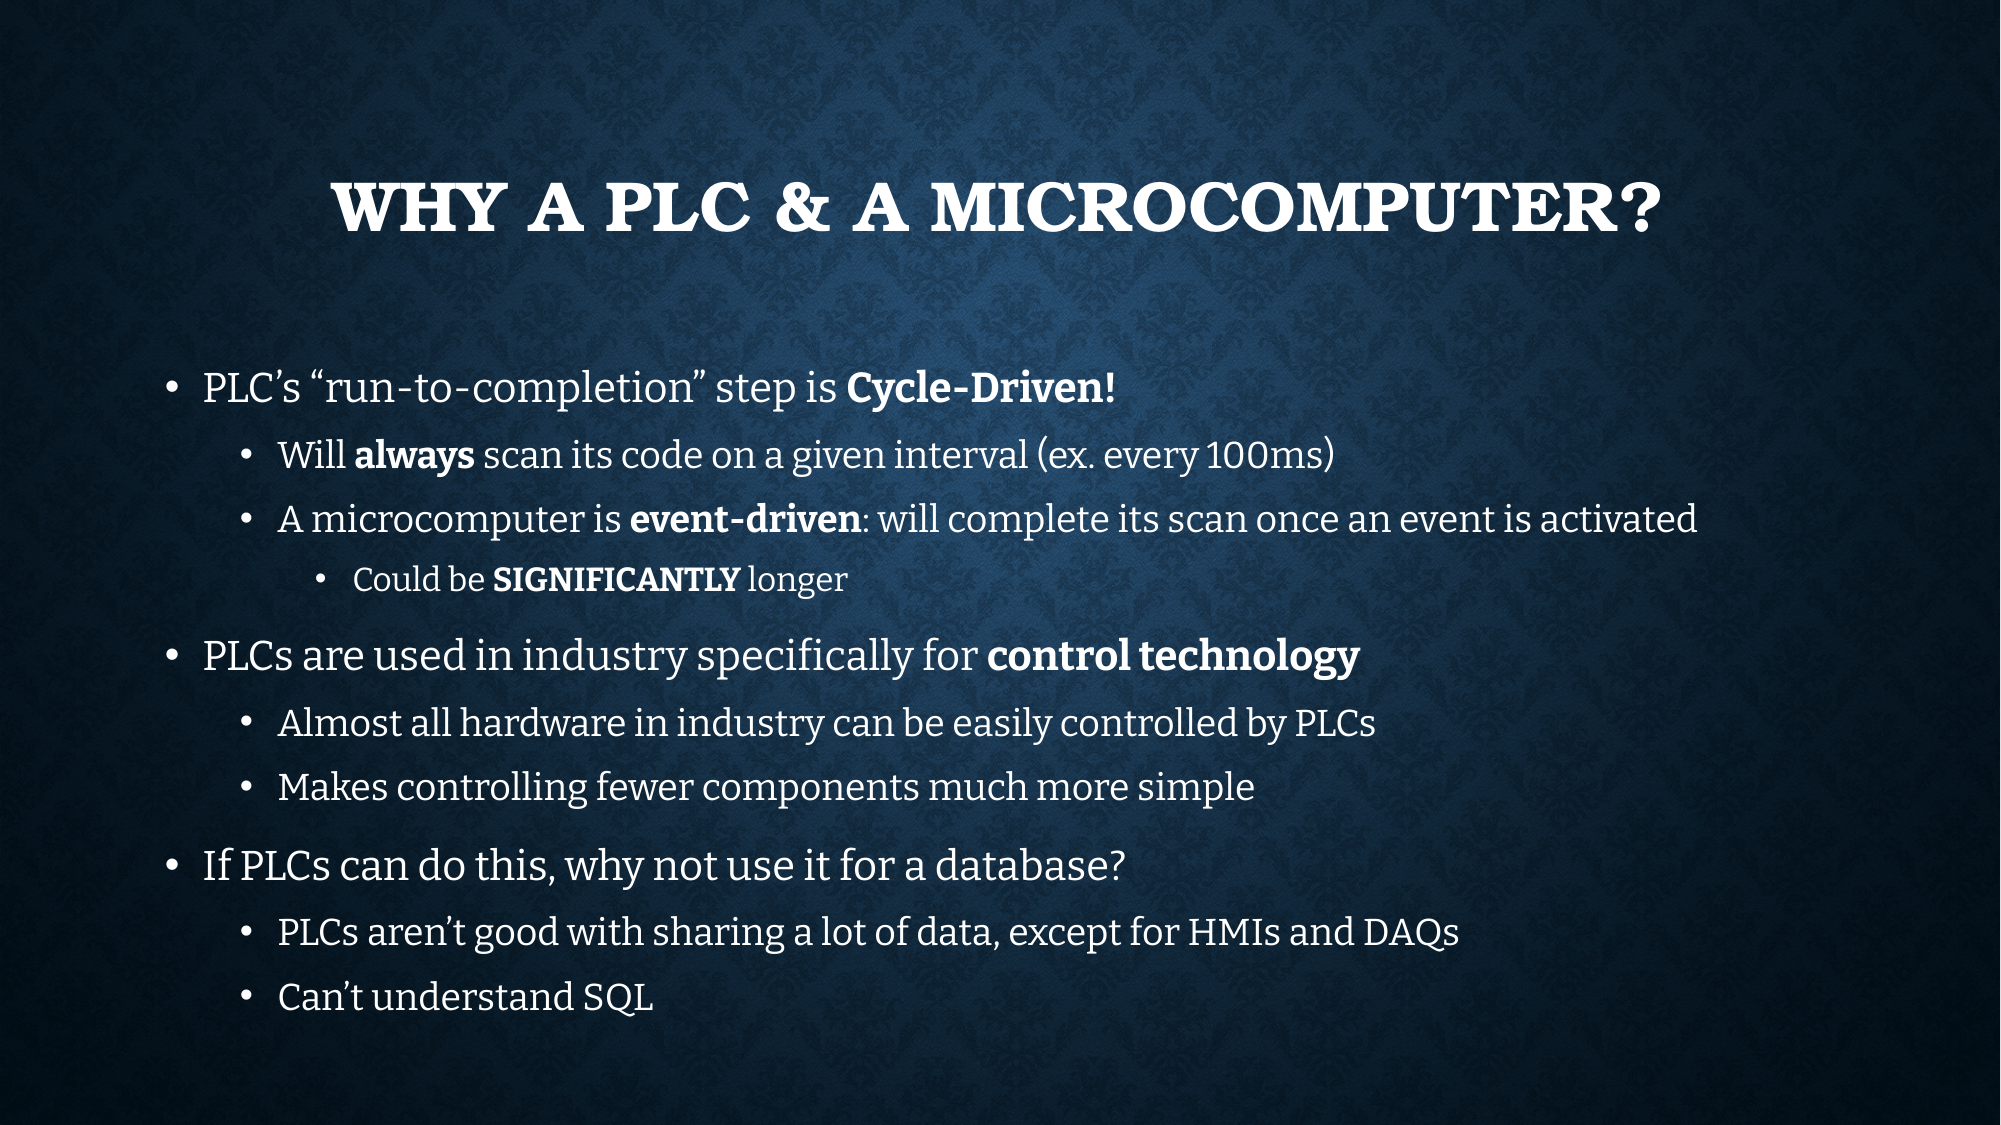

# Why a plc & a microcomputer?
PLC’s “run-to-completion” step is Cycle-Driven!
Will always scan its code on a given interval (ex. every 100ms)
A microcomputer is event-driven: will complete its scan once an event is activated
Could be SIGNIFICANTLY longer
PLCs are used in industry specifically for control technology
Almost all hardware in industry can be easily controlled by PLCs
Makes controlling fewer components much more simple
If PLCs can do this, why not use it for a database?
PLCs aren’t good with sharing a lot of data, except for HMIs and DAQs
Can’t understand SQL